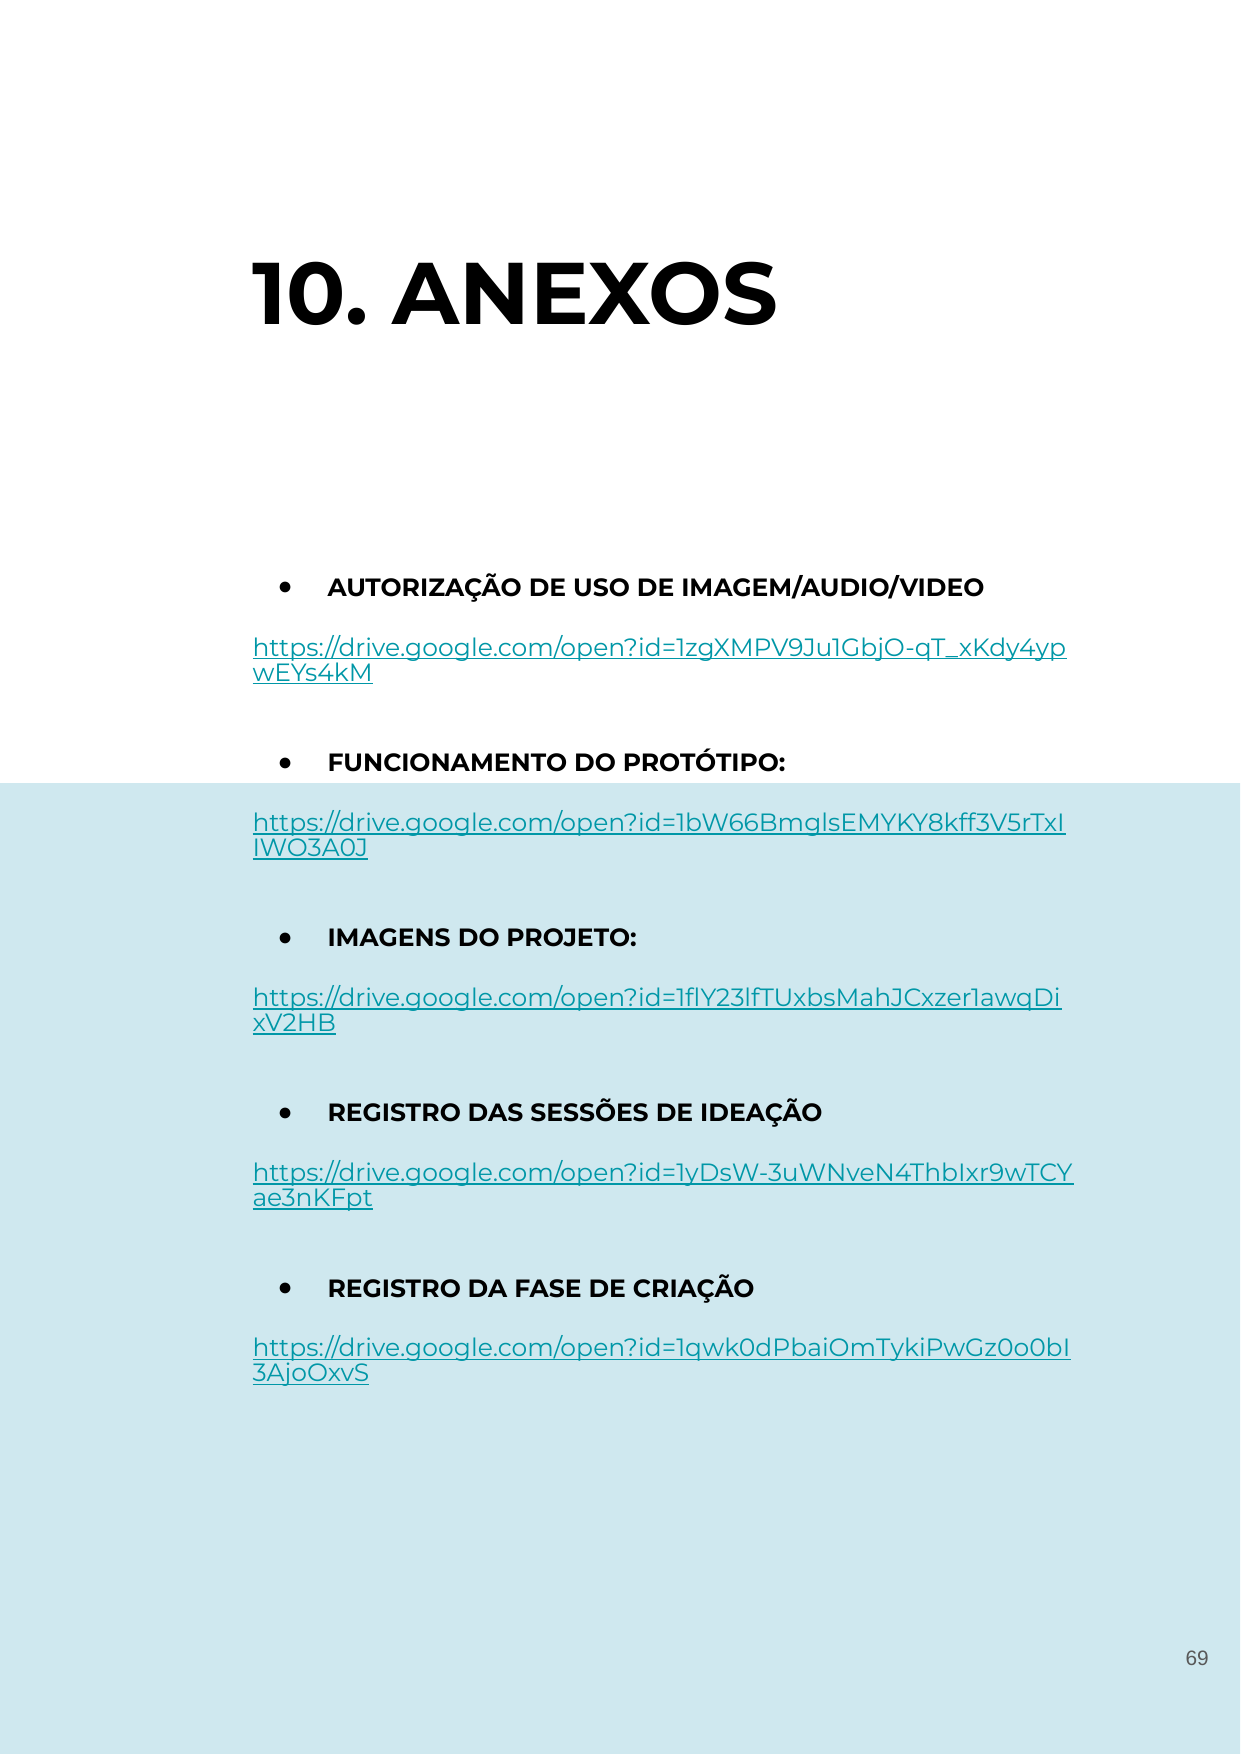

10. ANEXOS
AUTORIZAÇÃO DE USO DE IMAGEM/AUDIO/VIDEO

https://drive.google.com/open?id=1zgXMPV9Ju1GbjO-qT_xKdy4ypwEYs4kM

FUNCIONAMENTO DO PROTÓTIPO:

https://drive.google.com/open?id=1bW66BmglsEMYKY8kff3V5rTxIIWO3A0J

IMAGENS DO PROJETO:

https://drive.google.com/open?id=1flY23lfTUxbsMahJCxzer1awqDixV2HB

REGISTRO DAS SESSÕES DE IDEAÇÃO

https://drive.google.com/open?id=1yDsW-3uWNveN4ThbIxr9wTCYae3nKFpt

REGISTRO DA FASE DE CRIAÇÃO

https://drive.google.com/open?id=1qwk0dPbaiOmTykiPwGz0o0bI3AjoOxvS

69